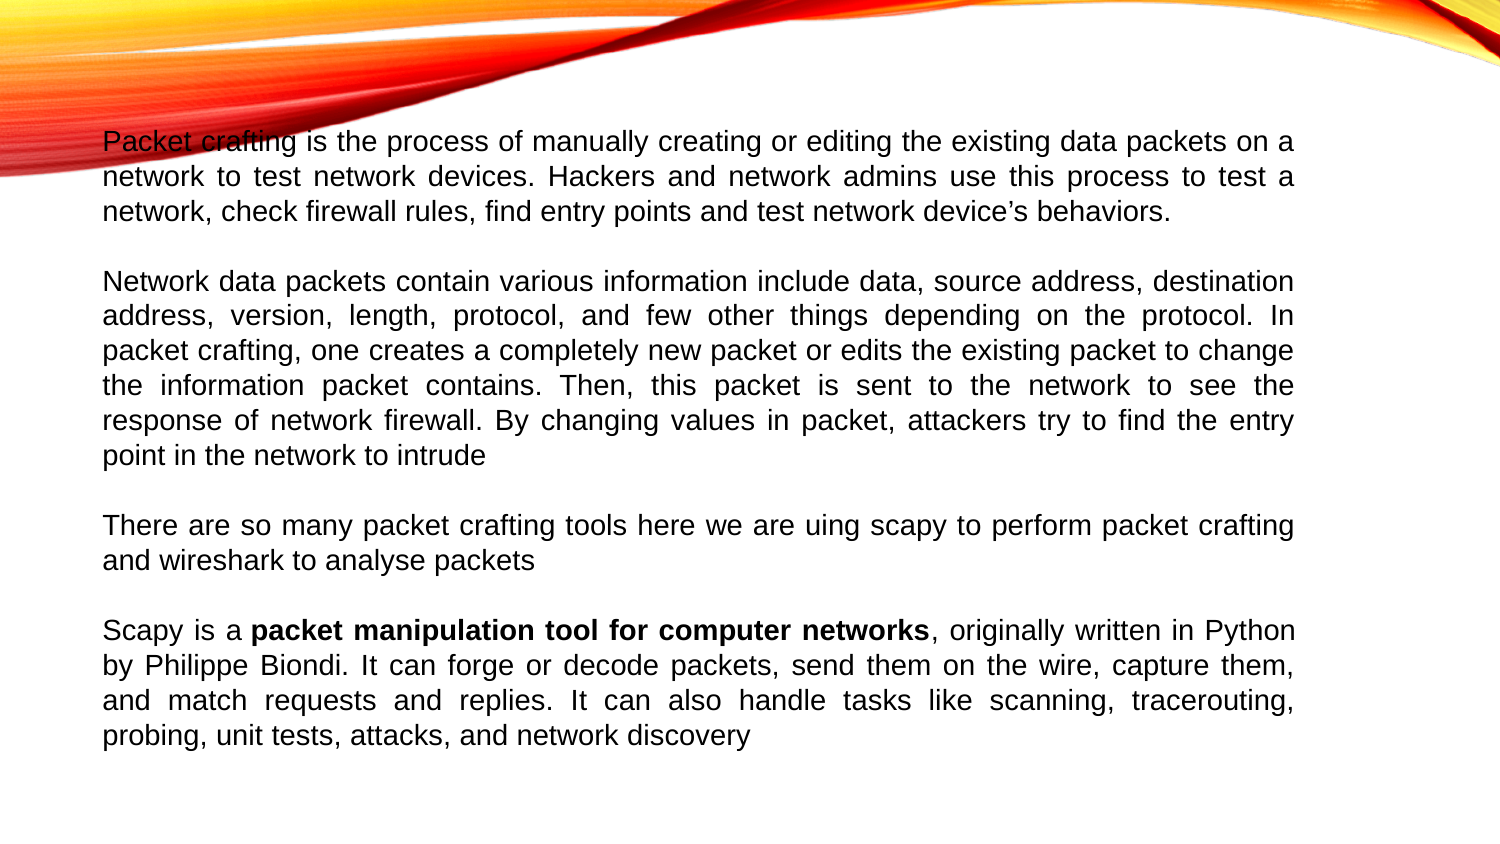

Packet crafting is the process of manually creating or editing the existing data packets on a network to test network devices. Hackers and network admins use this process to test a network, check firewall rules, find entry points and test network device’s behaviors.

Network data packets contain various information include data, source address, destination address, version, length, protocol, and few other things depending on the protocol. In packet crafting, one creates a completely new packet or edits the existing packet to change the information packet contains. Then, this packet is sent to the network to see the response of network firewall. By changing values in packet, attackers try to find the entry point in the network to intrude

There are so many packet crafting tools here we are uing scapy to perform packet crafting and wireshark to analyse packets

Scapy is a packet manipulation tool for computer networks, originally written in Python by Philippe Biondi. It can forge or decode packets, send them on the wire, capture them, and match requests and replies. It can also handle tasks like scanning, tracerouting, probing, unit tests, attacks, and network discovery